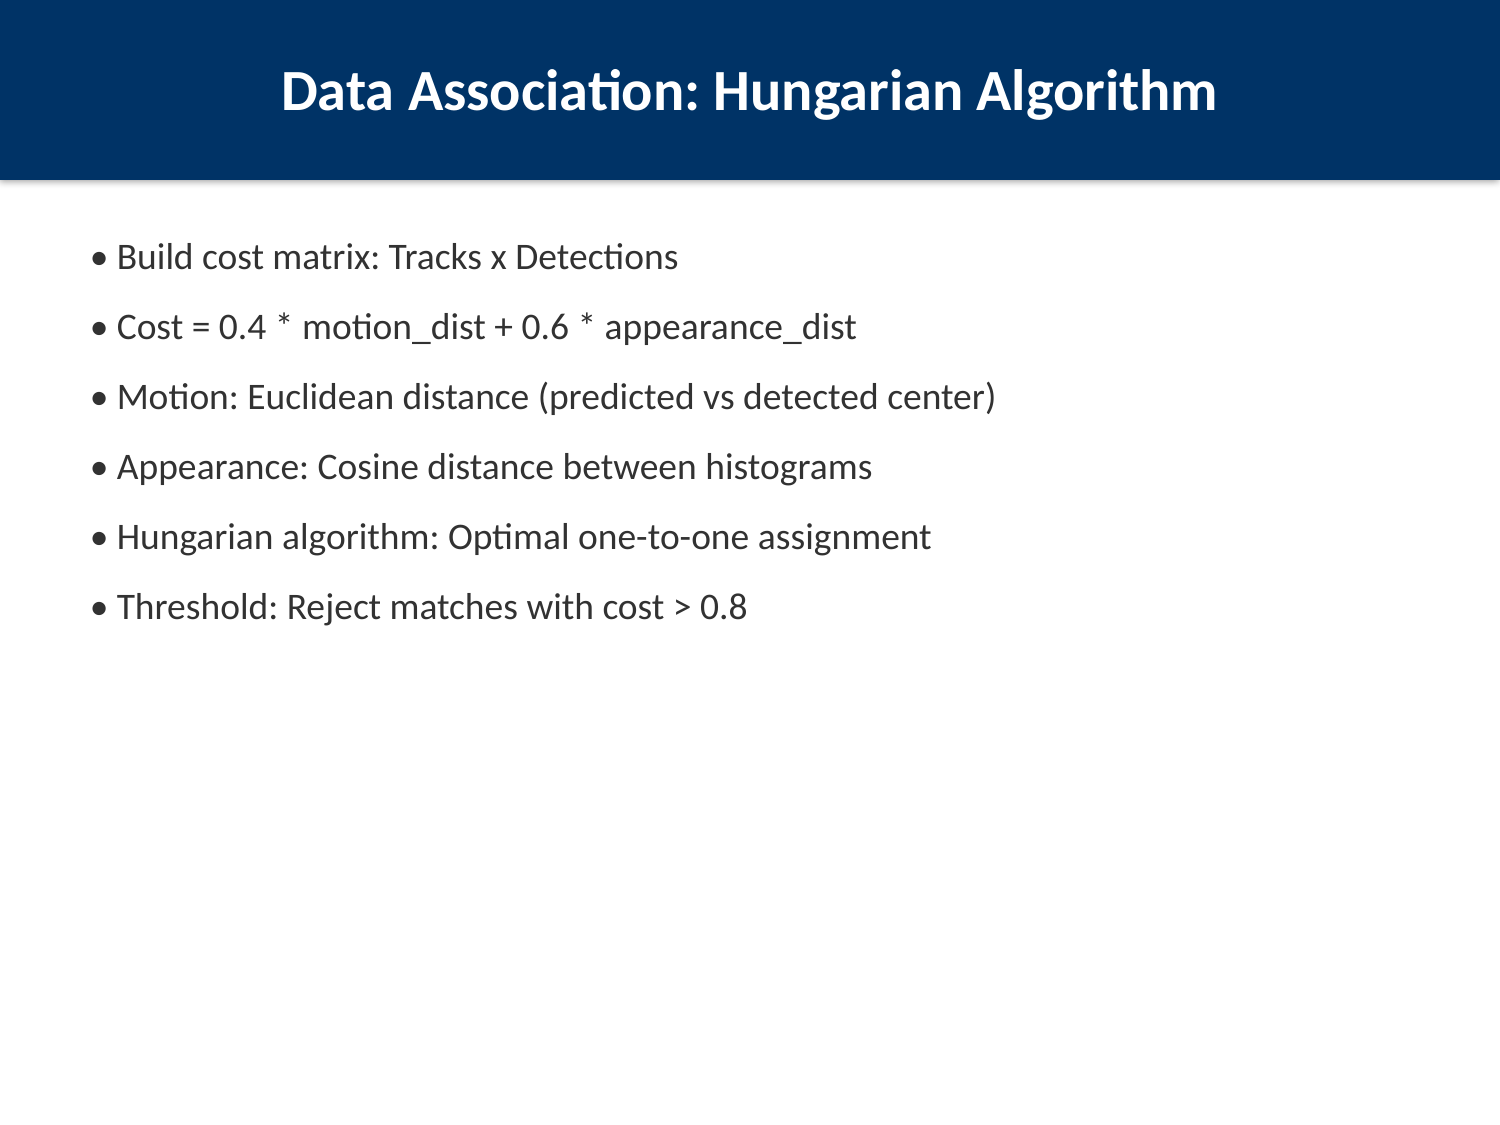

Data Association: Hungarian Algorithm
• Build cost matrix: Tracks x Detections
• Cost = 0.4 * motion_dist + 0.6 * appearance_dist
• Motion: Euclidean distance (predicted vs detected center)
• Appearance: Cosine distance between histograms
• Hungarian algorithm: Optimal one-to-one assignment
• Threshold: Reject matches with cost > 0.8